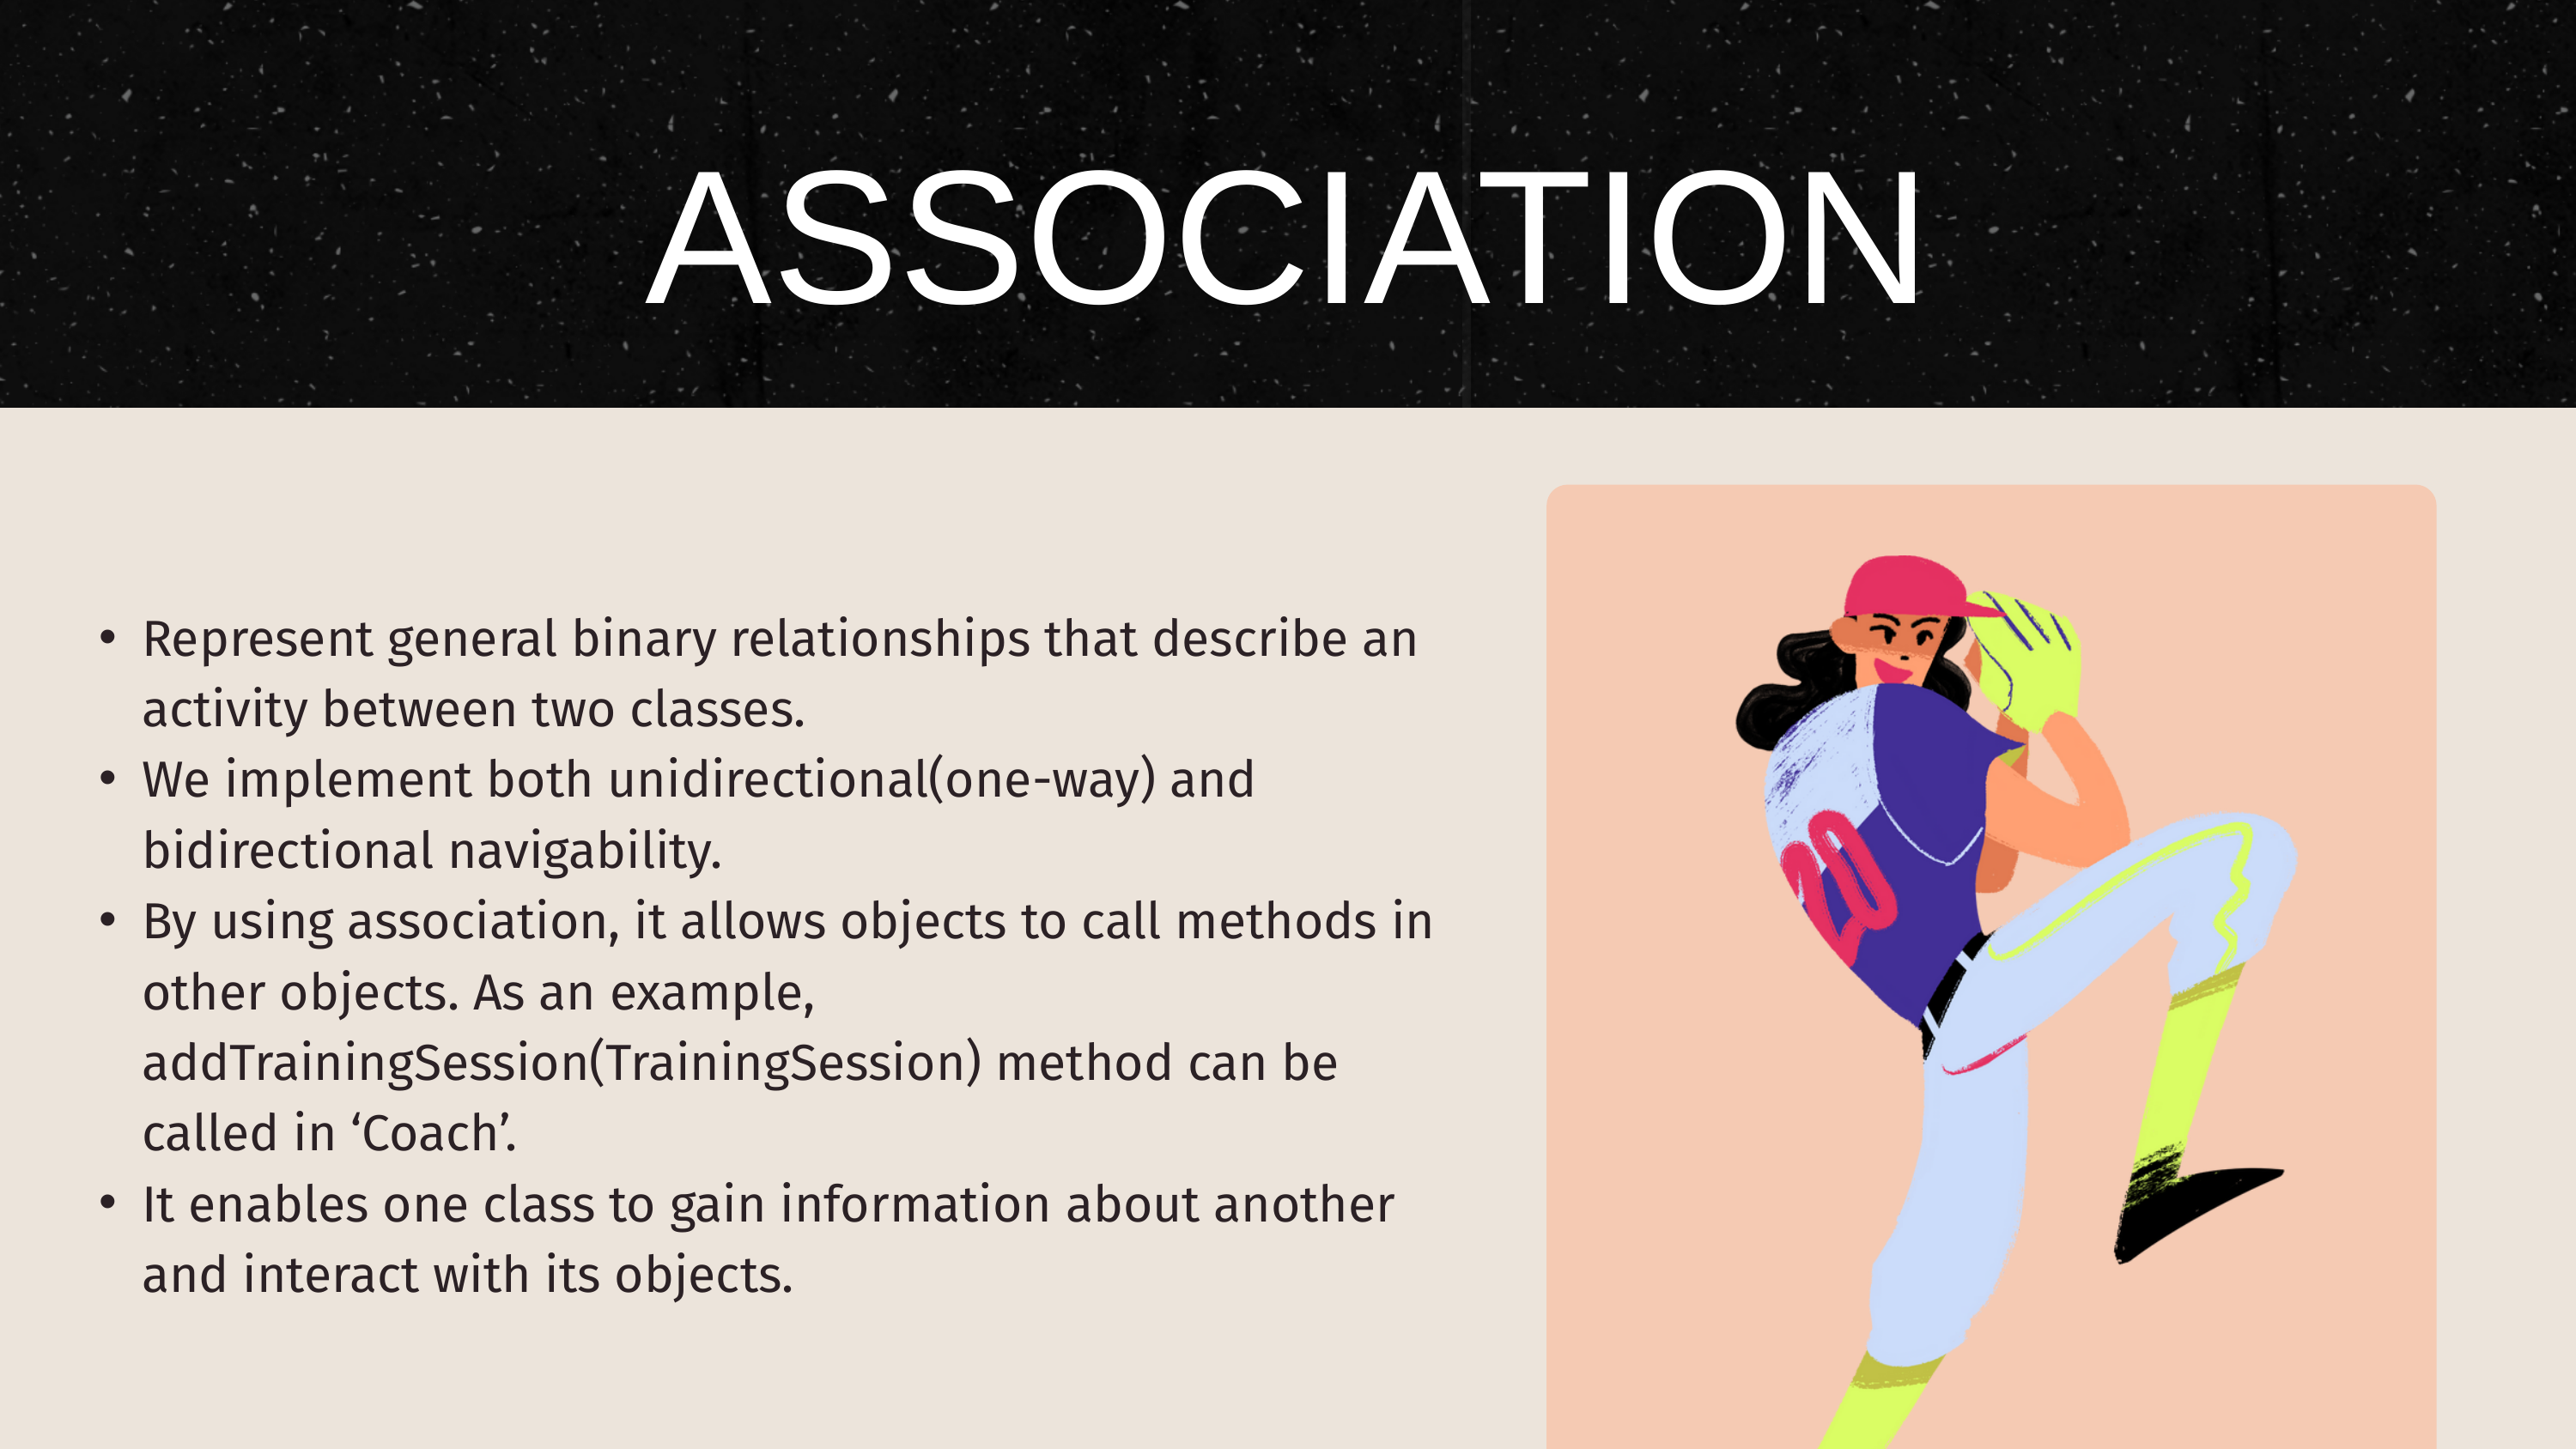

ASSOCIATION

Represent general binary relationships that describe an activity between two classes.
We implement both unidirectional(one-way) and bidirectional navigability.
By using association, it allows objects to call methods in other objects. As an example, addTrainingSession(TrainingSession) method can be called in ‘Coach’.
It enables one class to gain information about another and interact with its objects.